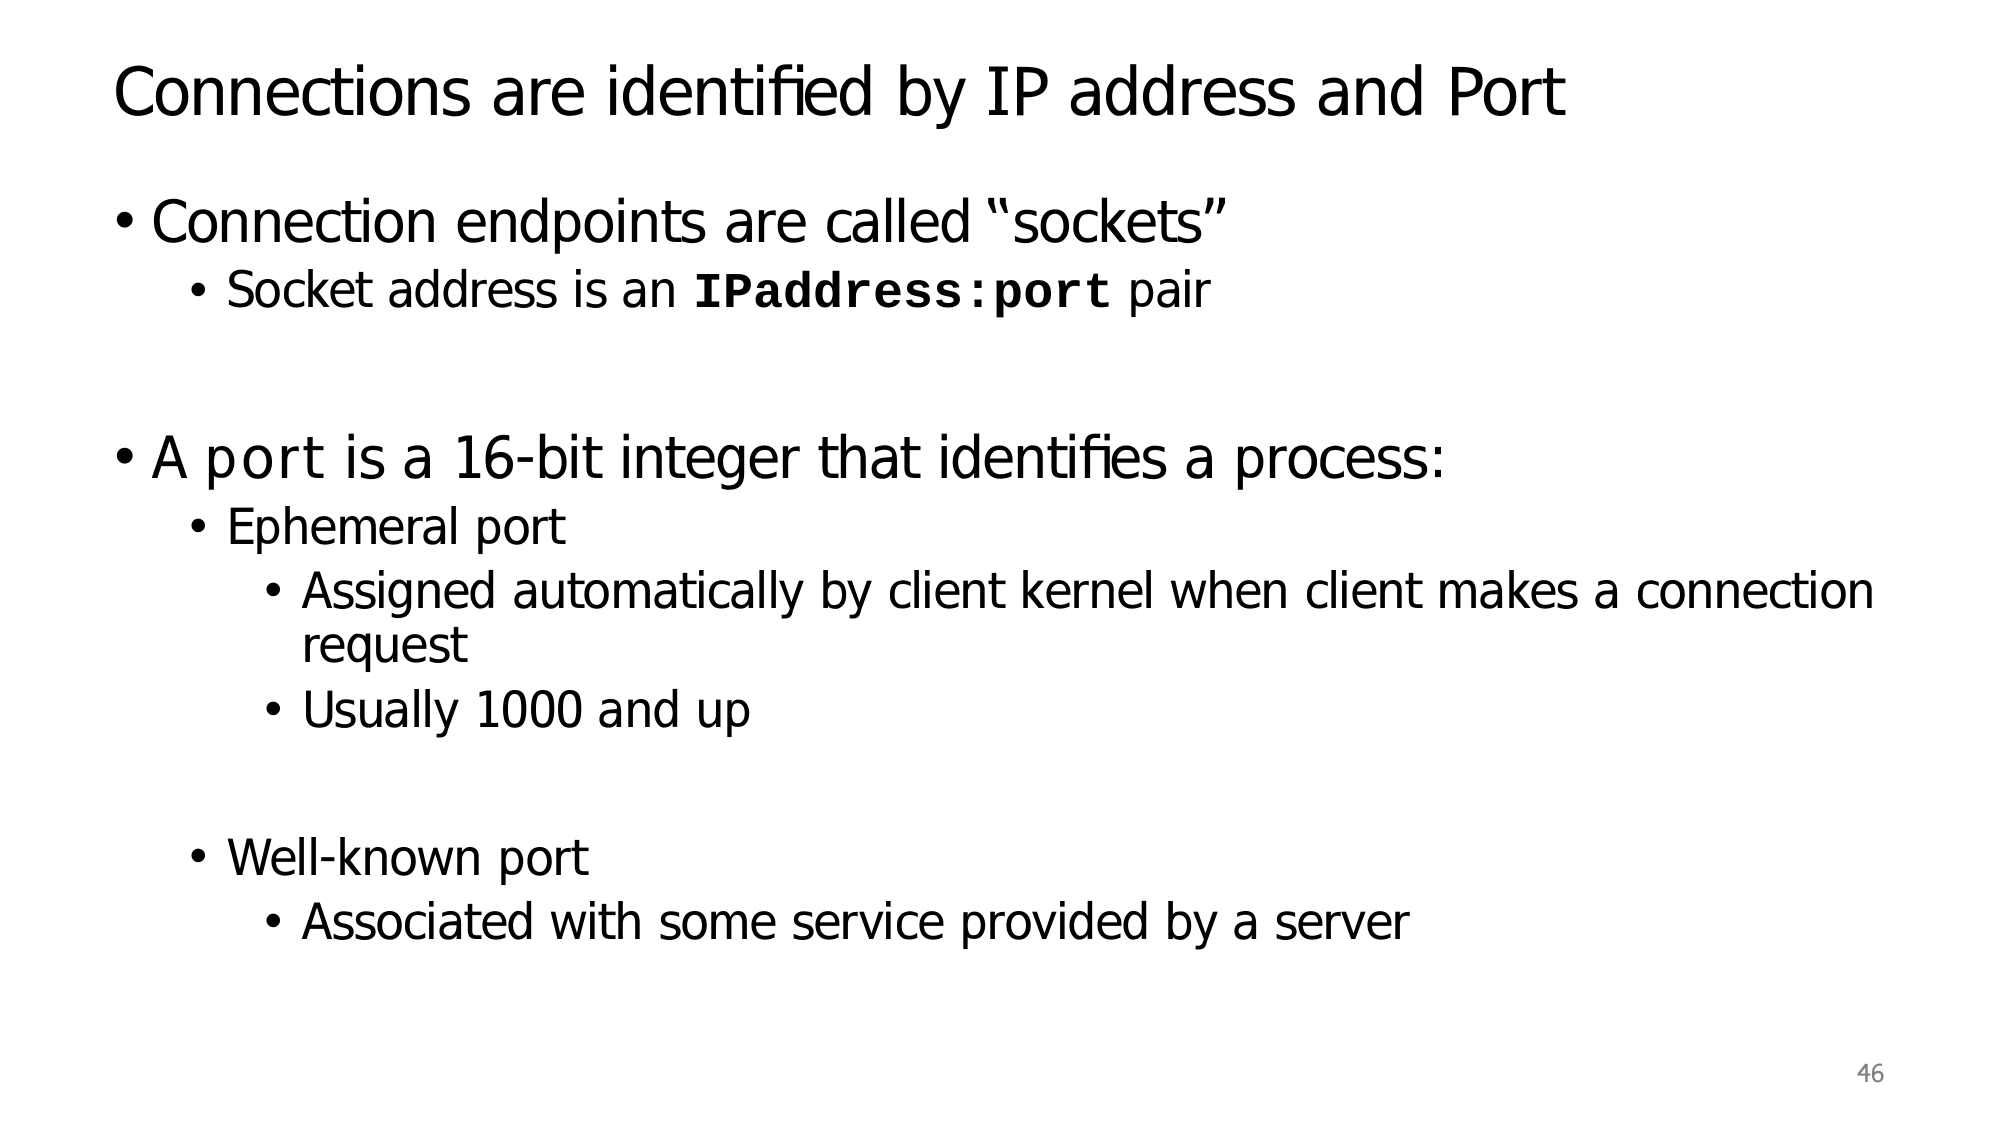

# Connections are identified by IP address and Port
Connection endpoints are called “sockets”
Socket address is an IPaddress:port pair

A port is a 16-bit integer that identifies a process:
Ephemeral port
Assigned automatically by client kernel when client makes a connection request
Usually 1000 and up

Well-known port
Associated with some service provided by a server
46